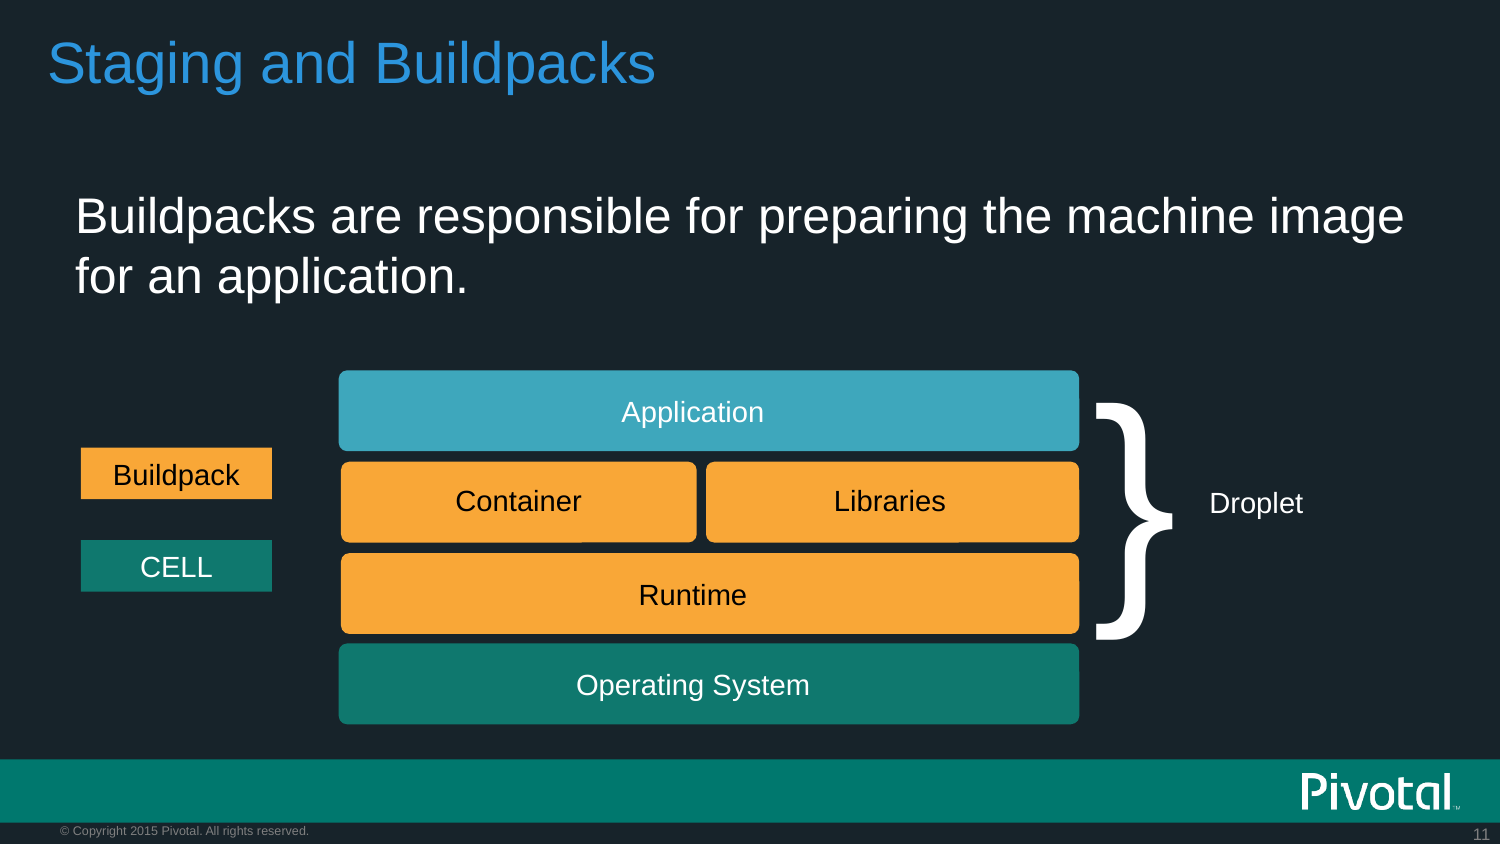

Staging and Buildpacks
Buildpacks are responsible for preparing the machine image for an application.
}

Application
Buildpack

Container
Libraries
Droplet
CELL

Runtime

Operating System